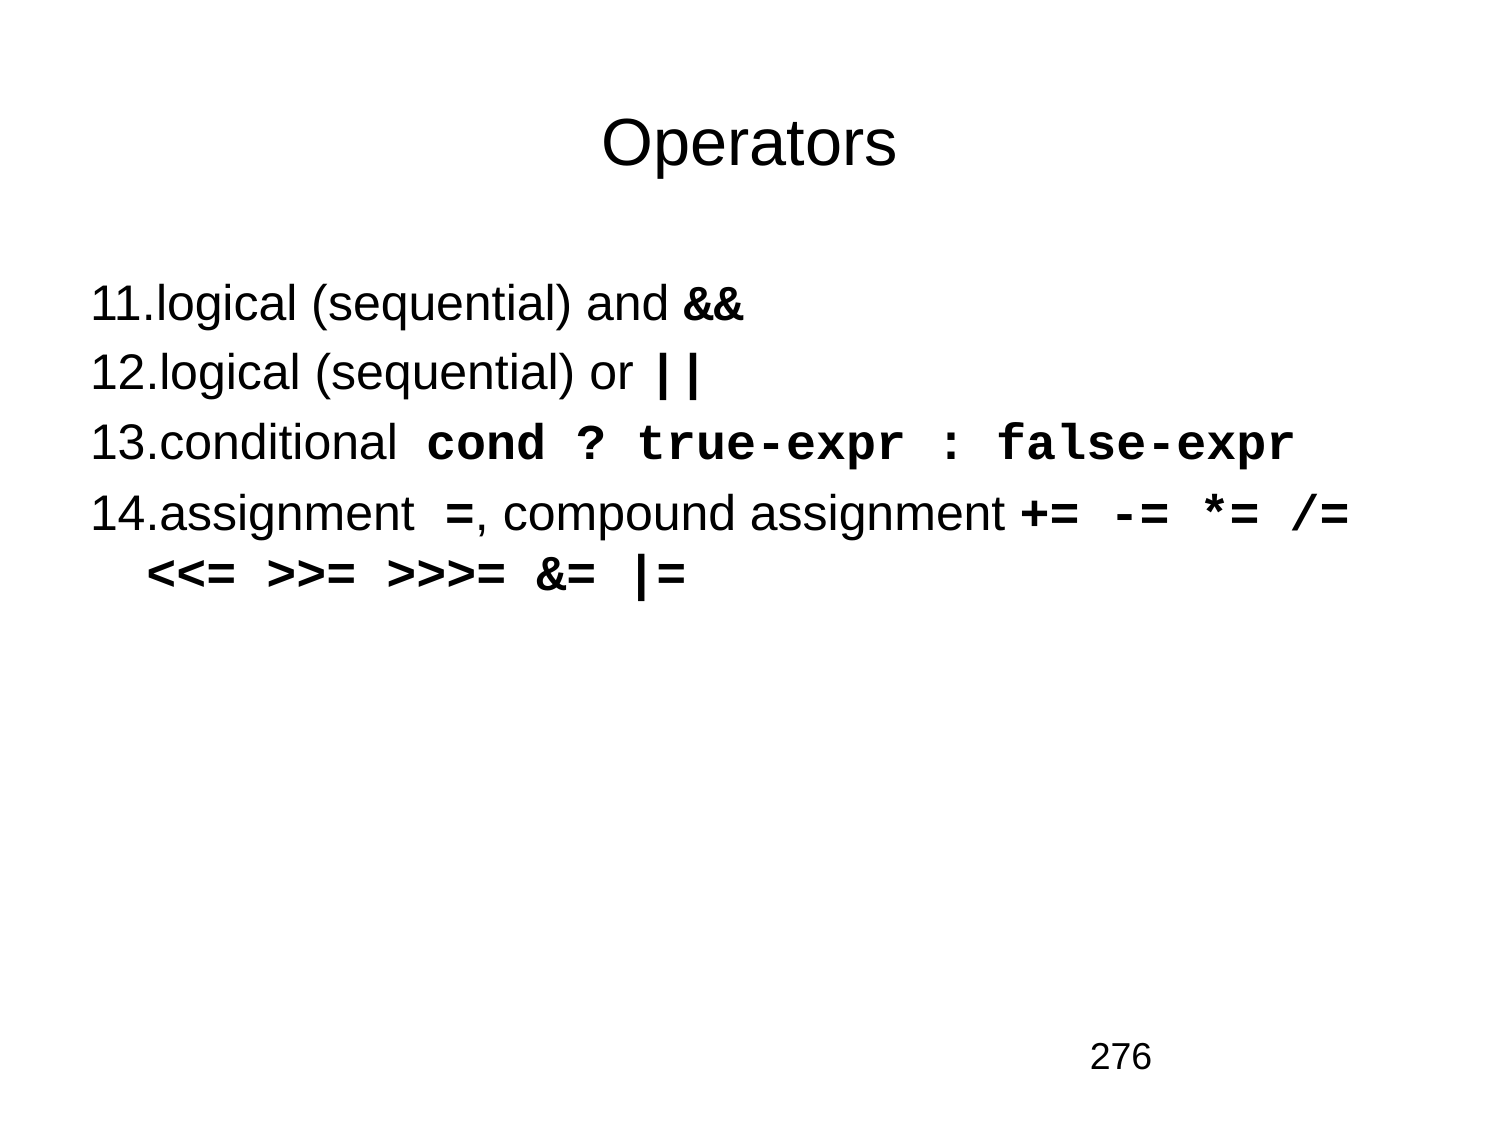

# Operators
logical (sequential) and &&
logical (sequential) or ||
conditional  cond ? true-expr : false-expr
assignment =, compound assignment += -= *= /= <<= >>= >>>= &= |=
276